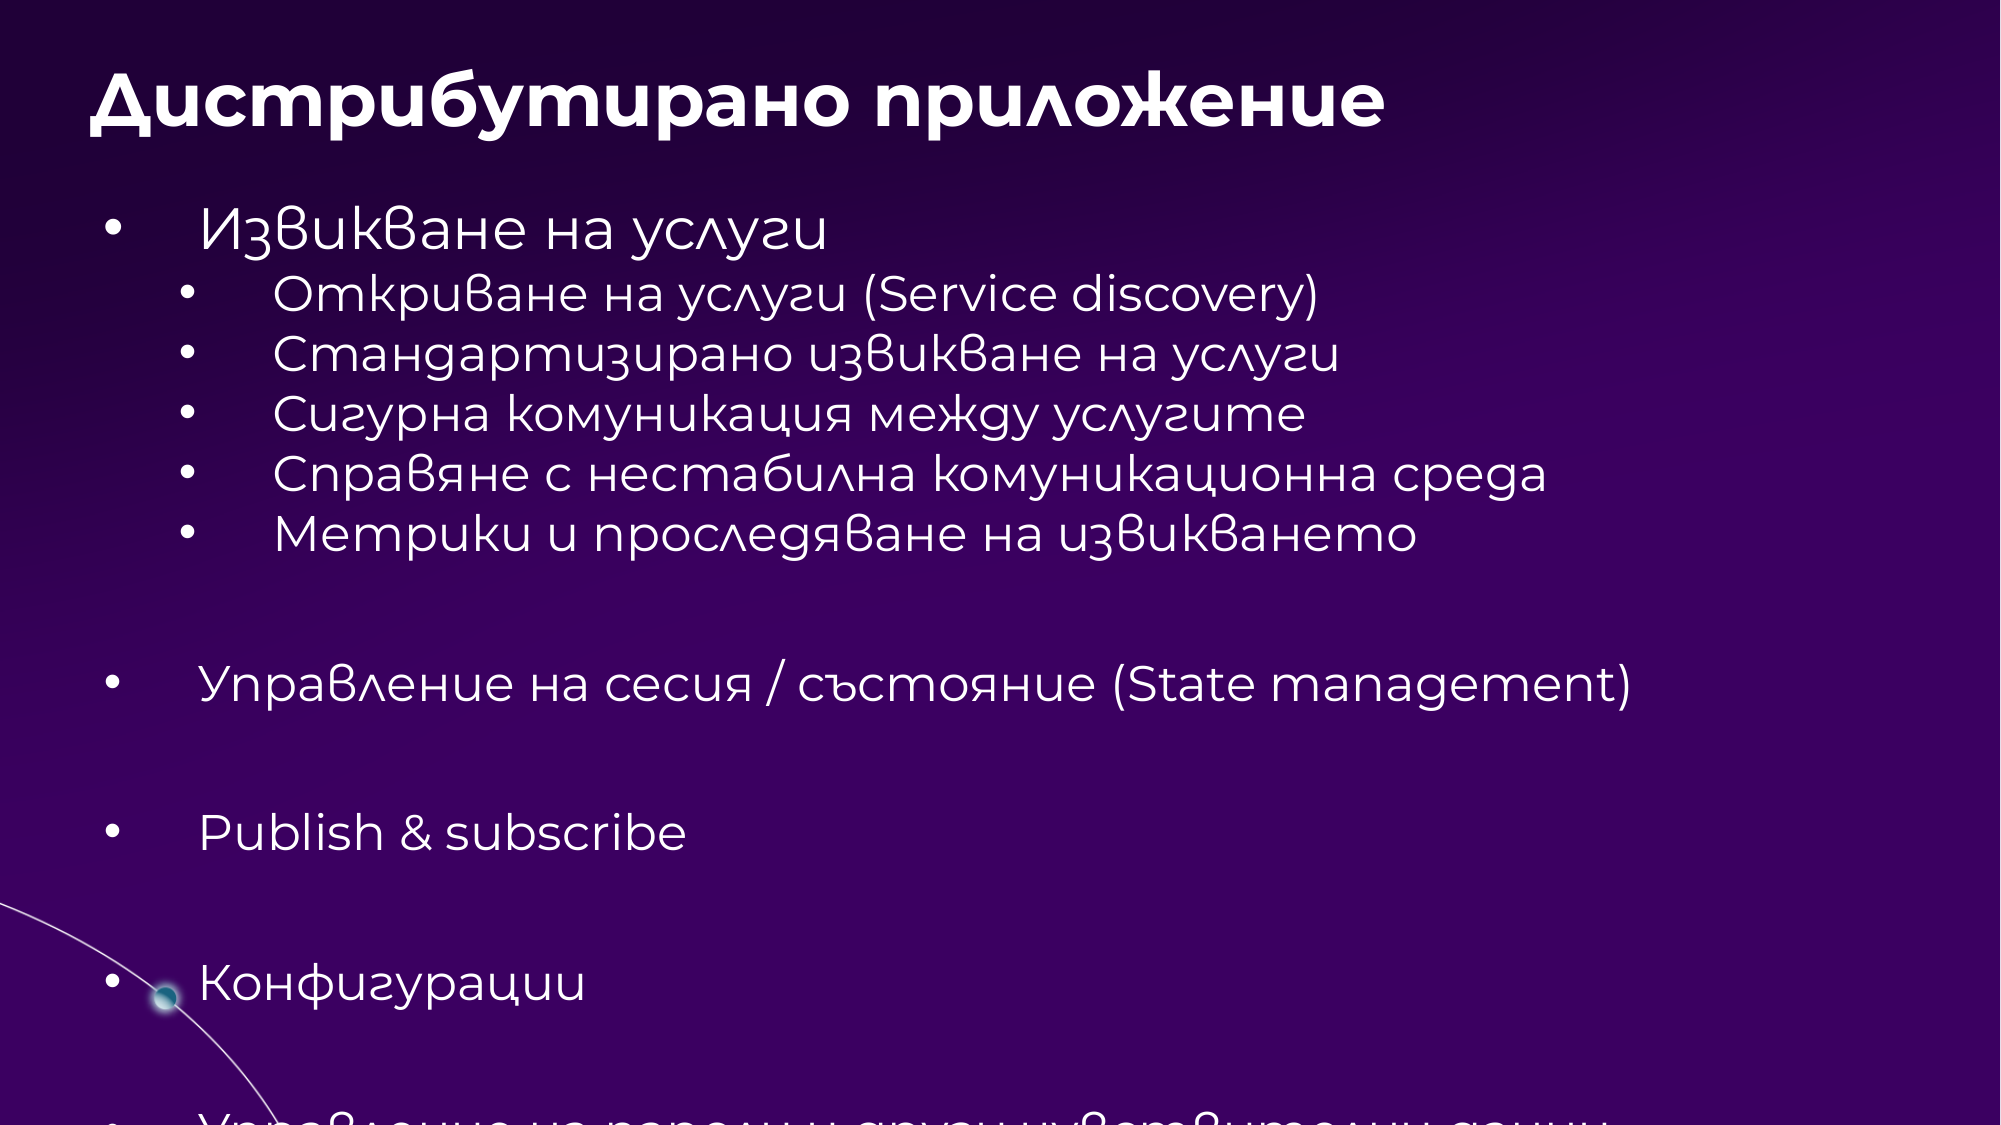

Дистрибутирано приложение
Извикване на услуги
Откриване на услуги (Service discovery)
Стандартизирано извикване на услуги
Сигурна комуникация между услугите
Справяне с нестабилна комуникационна среда
Метрики и проследяване на извикването

Управление на сесия / състояние (State management)

Publish & subscribe

Конфигурации

Управление на пароли и други чувствителни данни